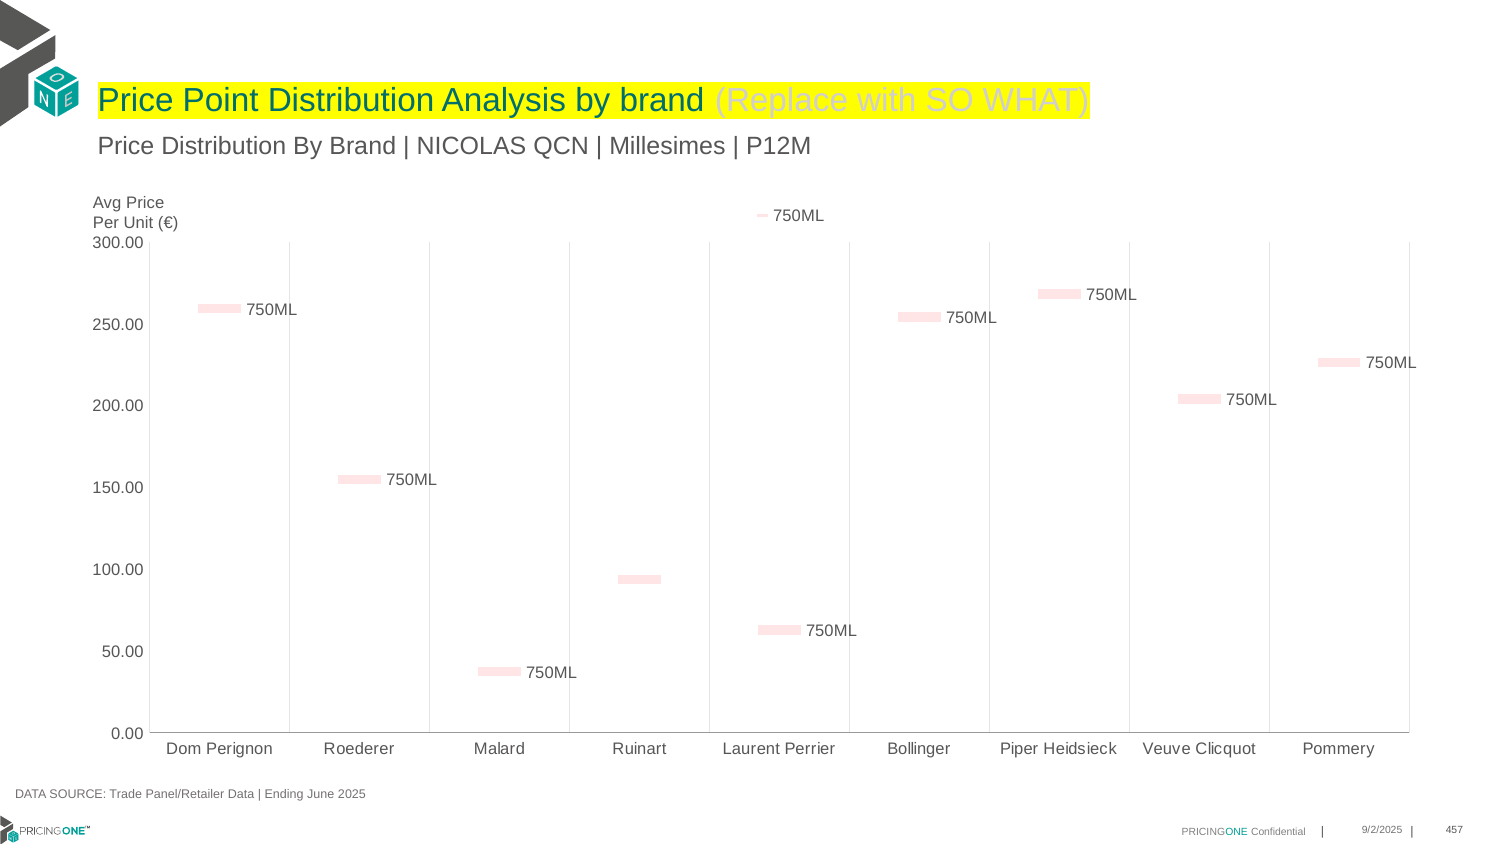

# Price Point Distribution Analysis by brand (Replace with SO WHAT)
Price Distribution By Brand | NICOLAS QCN | Millesimes | P12M

### Chart

| Category | 750ML |
|---|---|
| Dom Perignon | 259.1438 |
| Roederer | 154.845 |
| Malard | 37.2525 |
| Ruinart | 93.598 |
| Laurent Perrier | 62.7476 |
| Bollinger | 254.0606 |
| Piper Heidsieck | 268.1321 |
| Veuve Clicquot | 204.0339 |
| Pommery | 226.2857 |
Avg Price
Per Unit (€)
DATA SOURCE: Trade Panel/Retailer Data | Ending June 2025
9/2/2025
457